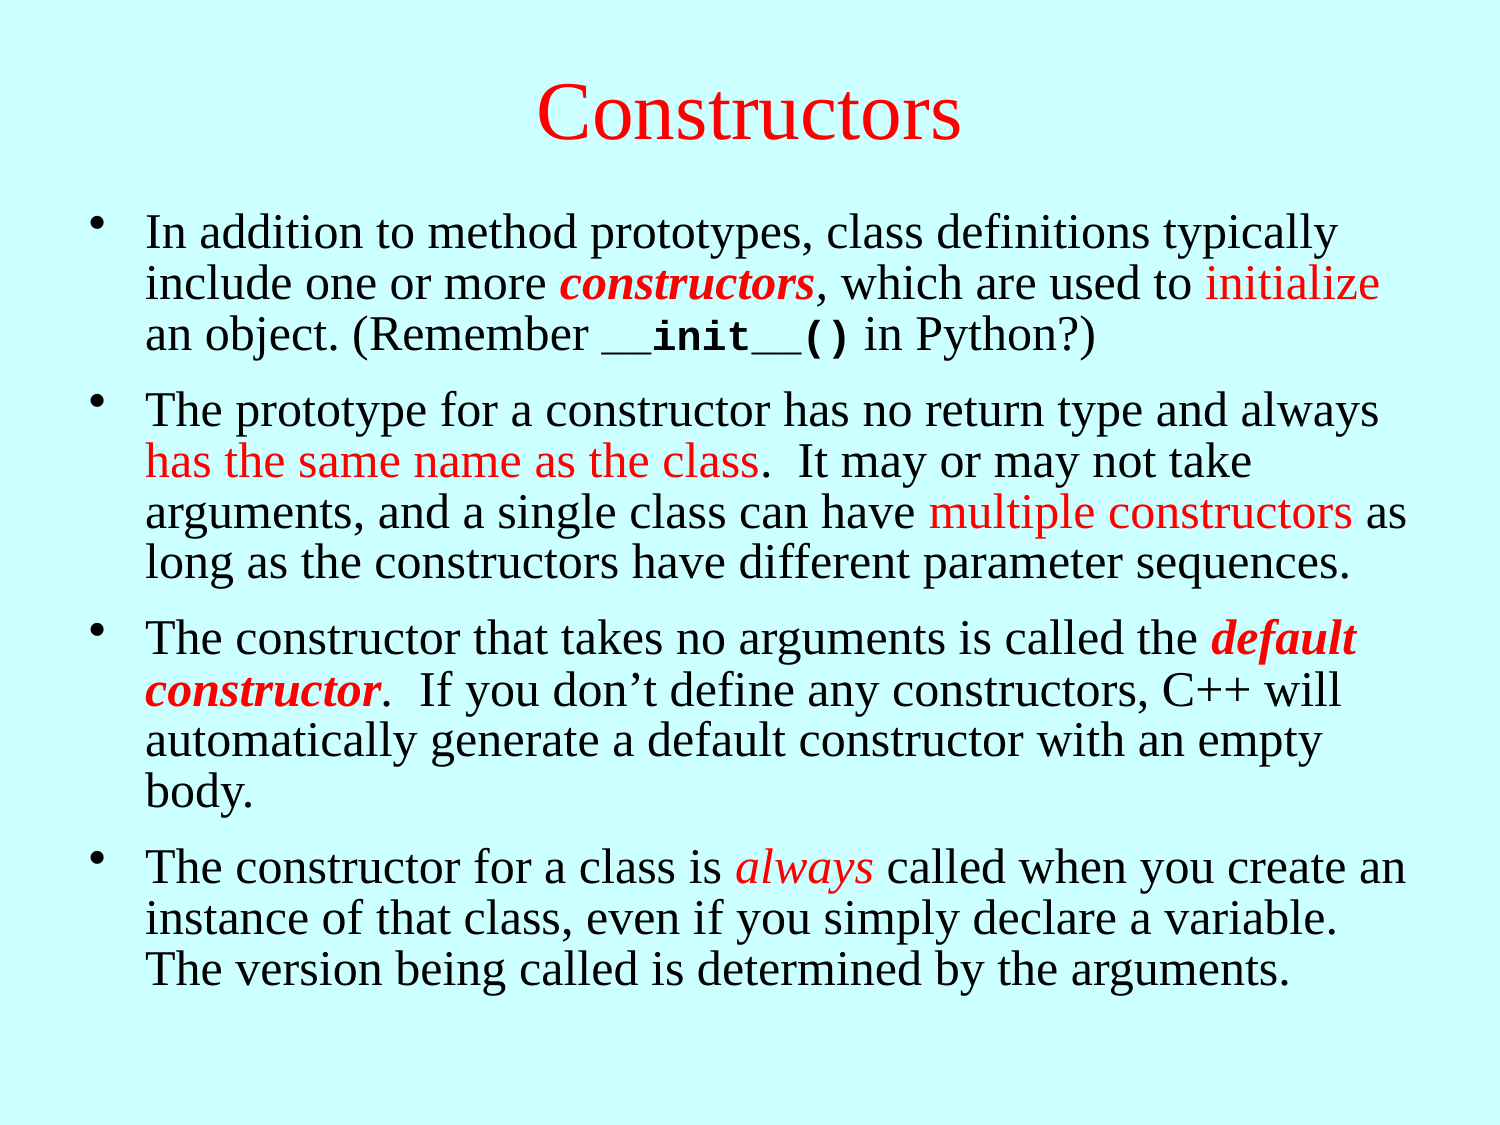

# Constructors
In addition to method prototypes, class definitions typically include one or more constructors, which are used to initialize an object. (Remember __init__() in Python?)
The prototype for a constructor has no return type and always has the same name as the class.  It may or may not take arguments, and a single class can have multiple constructors as long as the constructors have different parameter sequences.
The constructor that takes no arguments is called the default constructor.  If you don’t define any constructors, C++ will automatically generate a default constructor with an empty body.
The constructor for a class is always called when you create an instance of that class, even if you simply declare a variable.  The version being called is determined by the arguments.